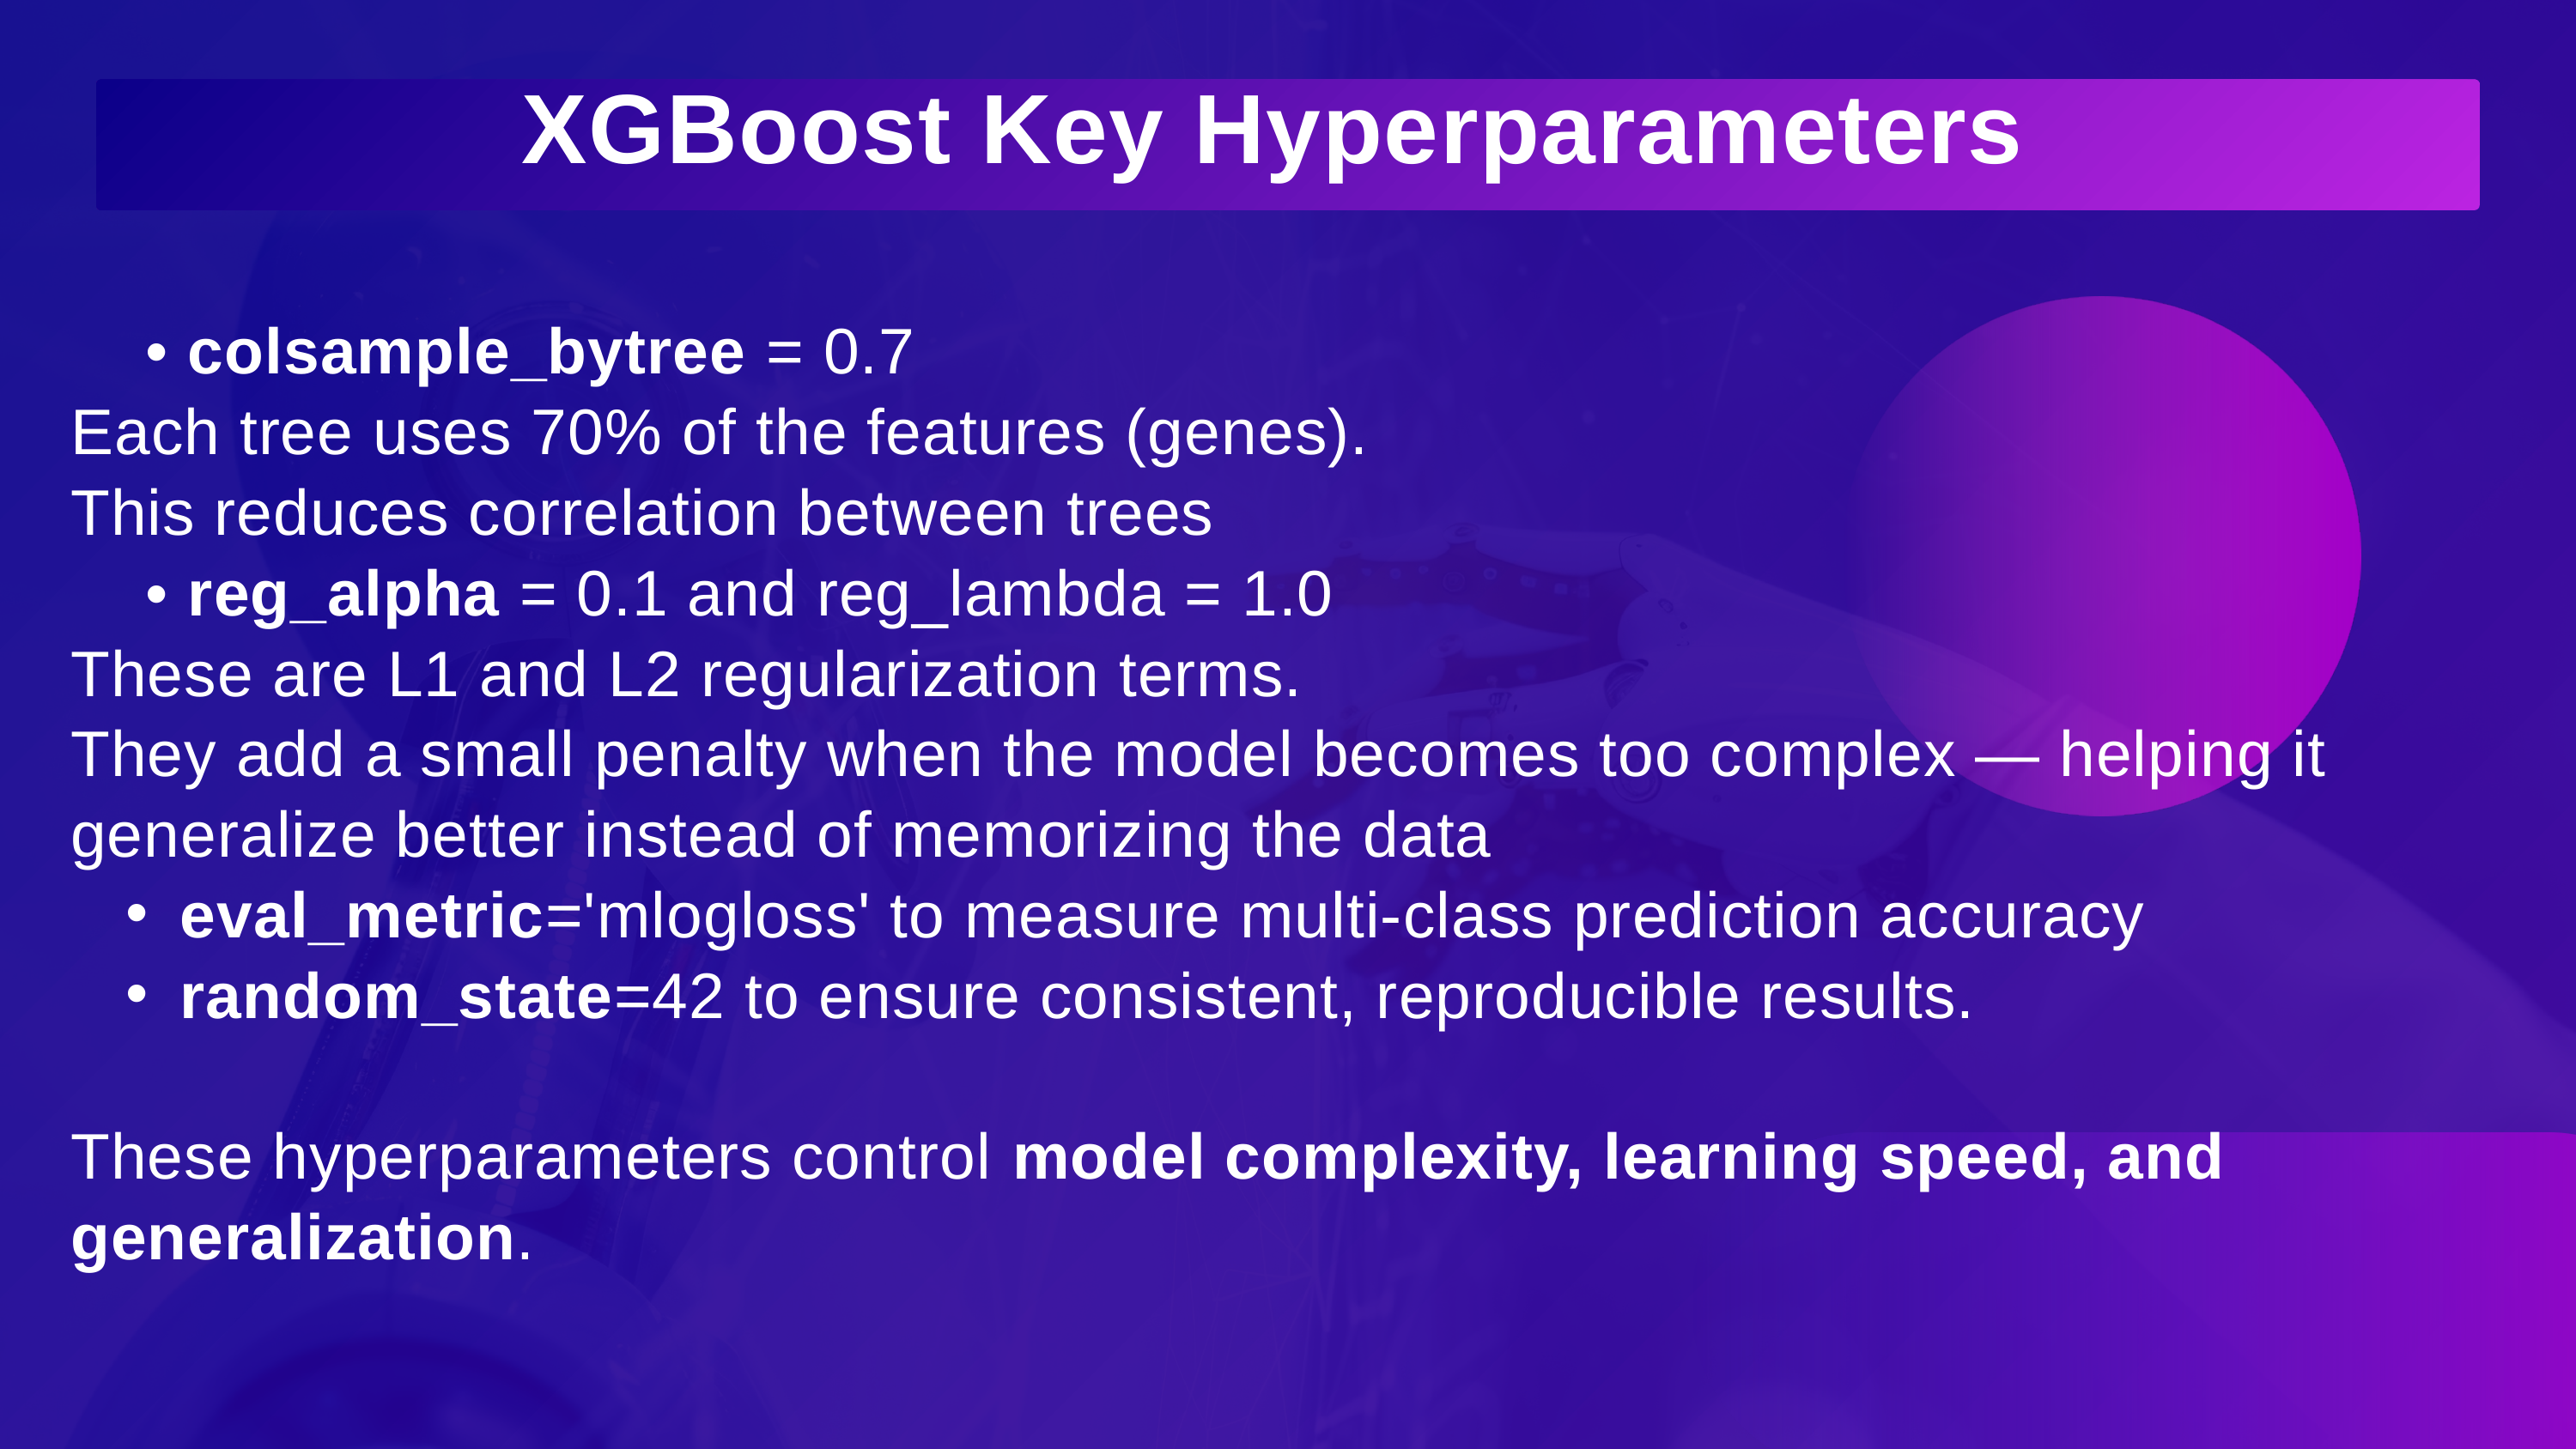

XGBoost Key Hyperparameters

    • colsample_bytree = 0.7
Each tree uses 70% of the features (genes).
This reduces correlation between trees
    • reg_alpha = 0.1 and reg_lambda = 1.0
These are L1 and L2 regularization terms.
They add a small penalty when the model becomes too complex — helping it generalize better instead of memorizing the data
eval_metric='mlogloss' to measure multi-class prediction accuracy
random_state=42 to ensure consistent, reproducible results.

These hyperparameters control model complexity, learning speed, and generalization.